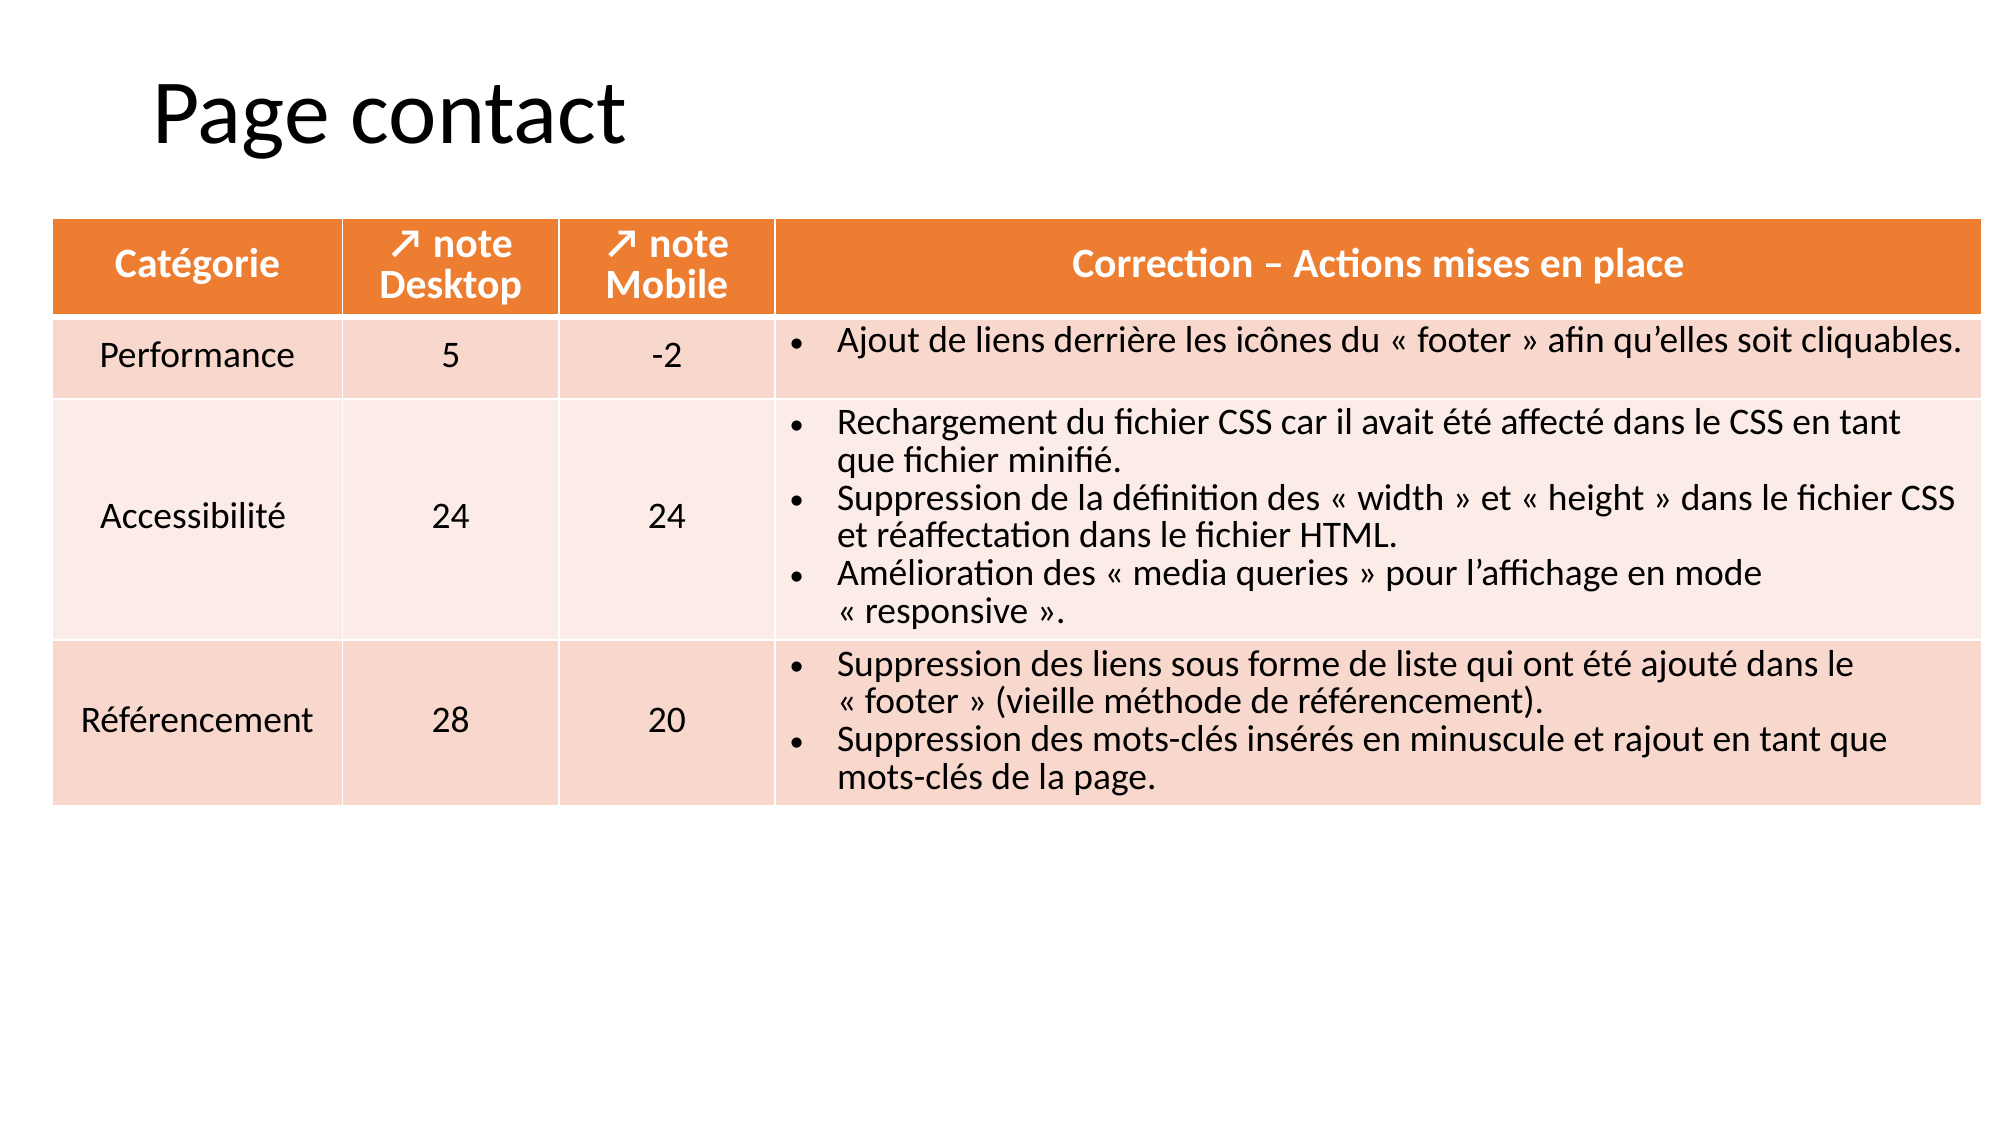

# Page contact
| Catégorie | ↗️ note Desktop | ↗️ note Mobile | Correction – Actions mises en place |
| --- | --- | --- | --- |
| Performance | 5 | -2 | Ajout de liens derrière les icônes du « footer » afin qu’elles soit cliquables. |
| Accessibilité | 24 | 24 | Rechargement du fichier CSS car il avait été affecté dans le CSS en tant que fichier minifié. Suppression de la définition des « width » et « height » dans le fichier CSS et réaffectation dans le fichier HTML. Amélioration des « media queries » pour l’affichage en mode « responsive ». |
| Référencement | 28 | 20 | Suppression des liens sous forme de liste qui ont été ajouté dans le « footer » (vieille méthode de référencement). Suppression des mots-clés insérés en minuscule et rajout en tant que mots-clés de la page. |